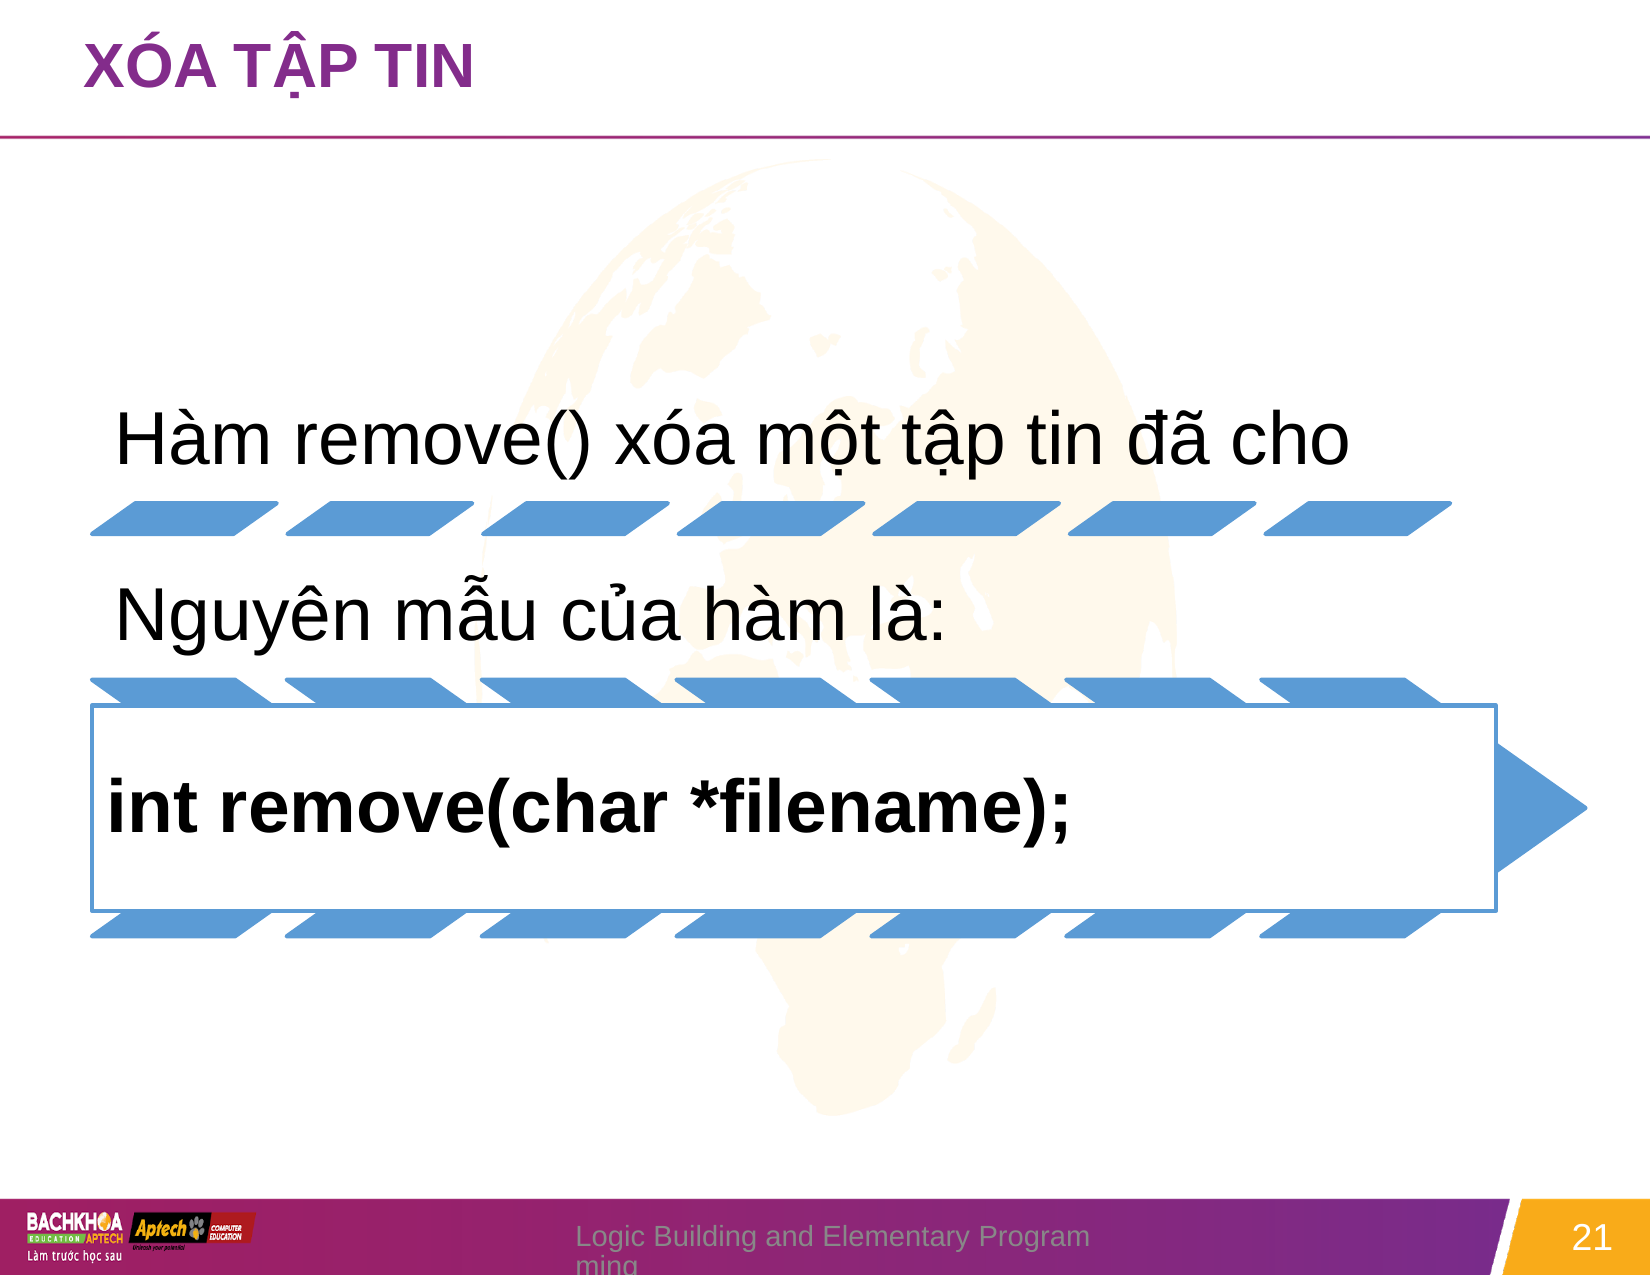

# XÓA TẬP TIN
Hàm remove() xóa một tập tin đã cho
Nguyên mẫu của hàm là:
int remove(char *filename);
Logic Building and Elementary Programming
21